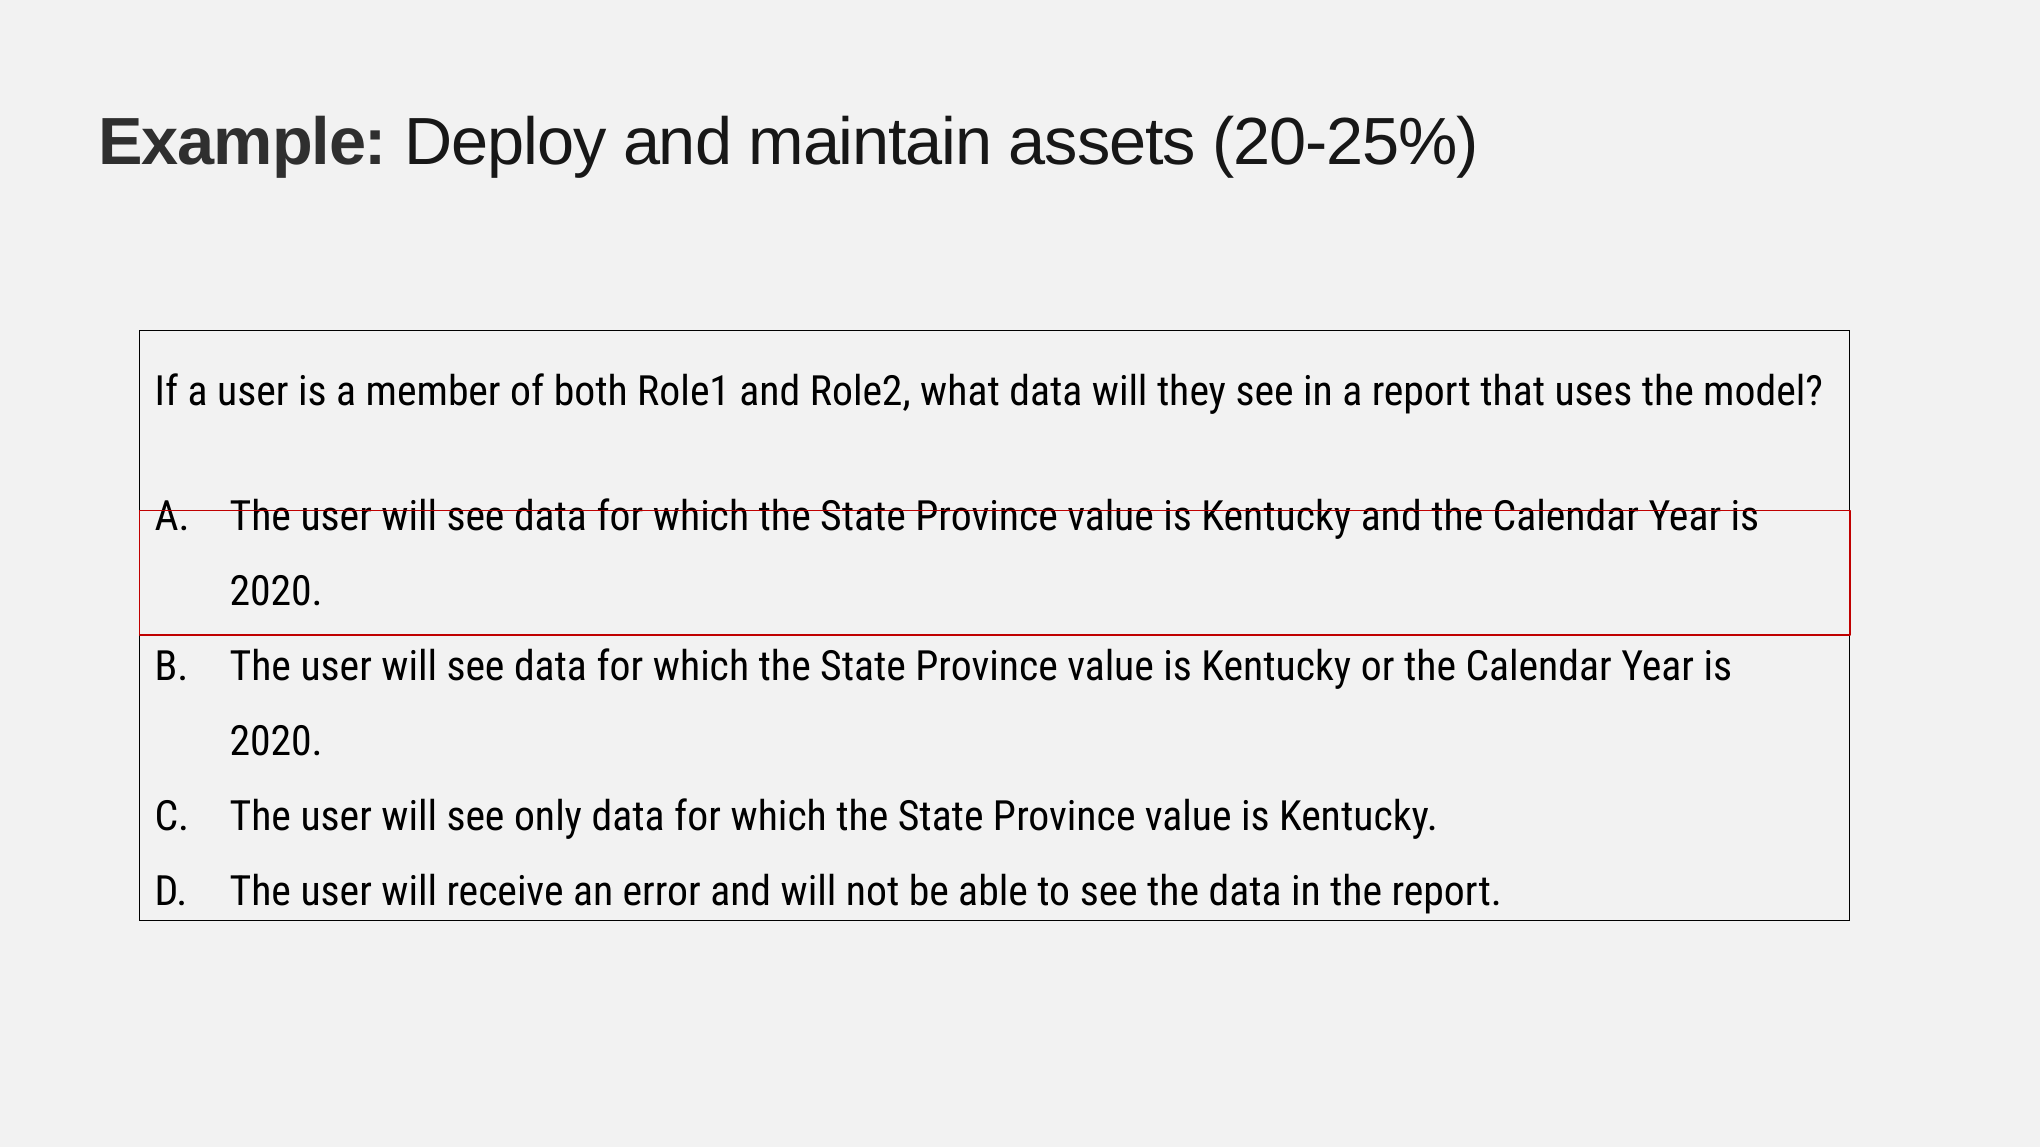

# Example: Deploy and maintain assets (20-25%)

If a user is a member of both Role1 and Role2, what data will they see in a report that uses the model?
The user will see data for which the State Province value is Kentucky and the Calendar Year is 2020.
The user will see data for which the State Province value is Kentucky or the Calendar Year is 2020.
The user will see only data for which the State Province value is Kentucky.
The user will receive an error and will not be able to see the data in the report.